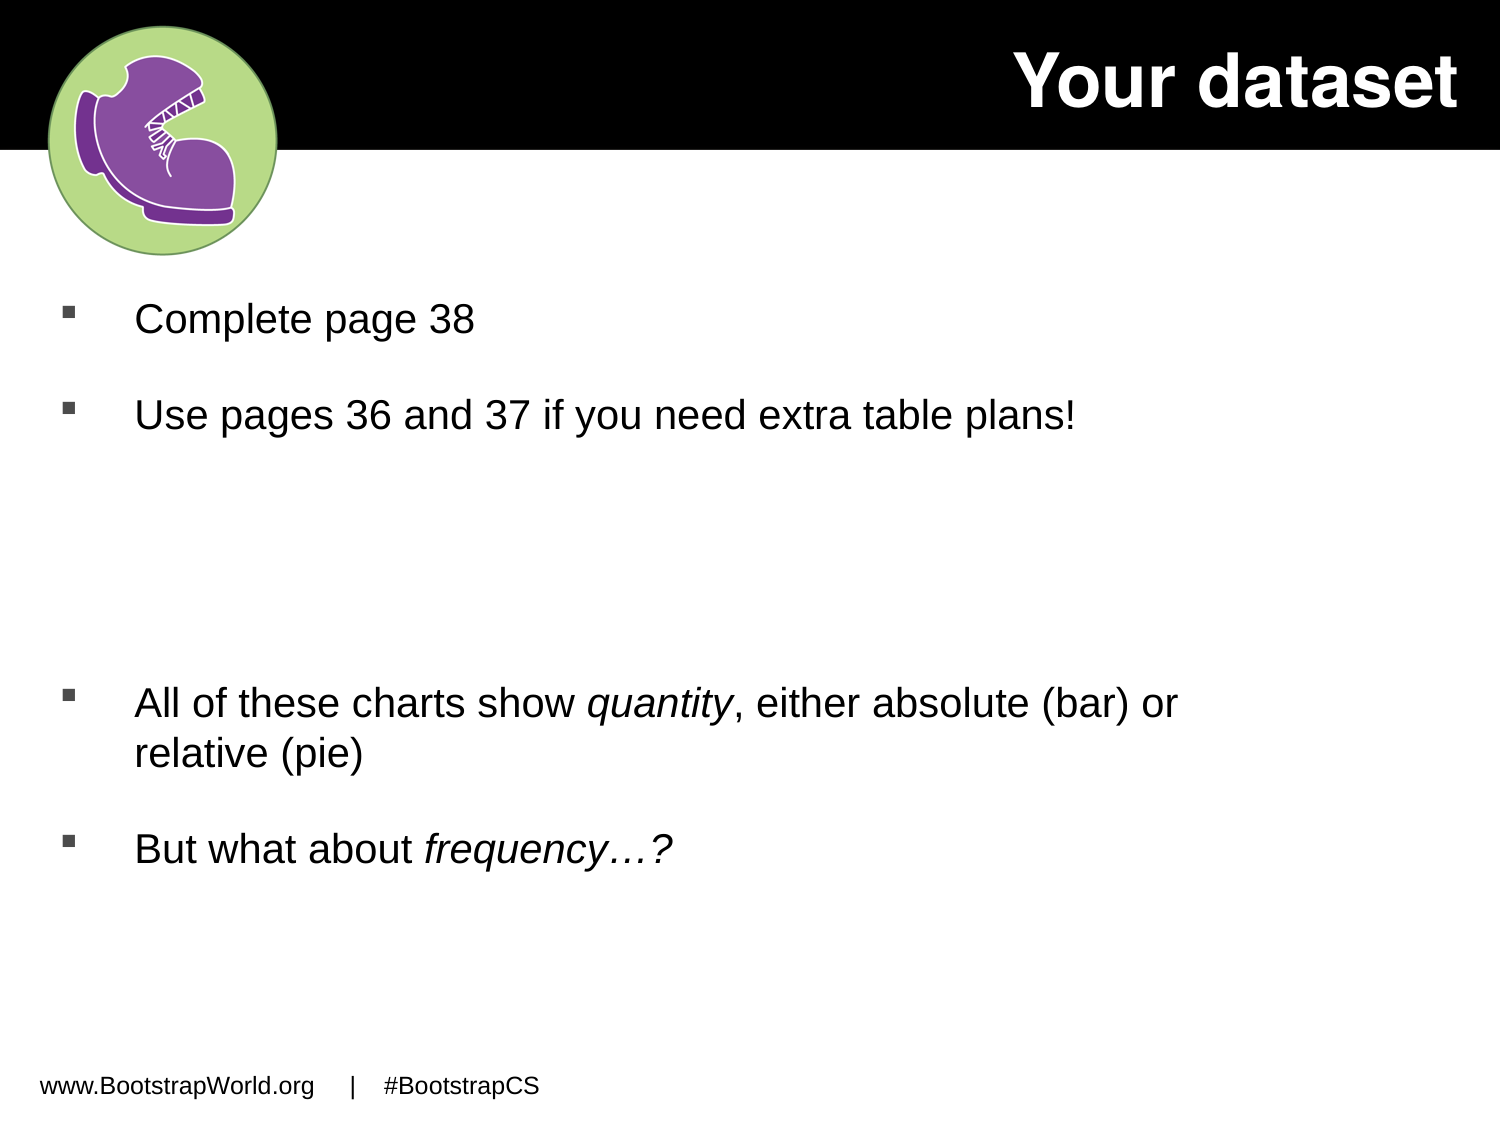

Your dataset
Complete page 38
Use pages 36 and 37 if you need extra table plans!

All of these charts show quantity, either absolute (bar) or relative (pie)
But what about frequency…?
www.BootstrapWorld.org     |    #BootstrapCS